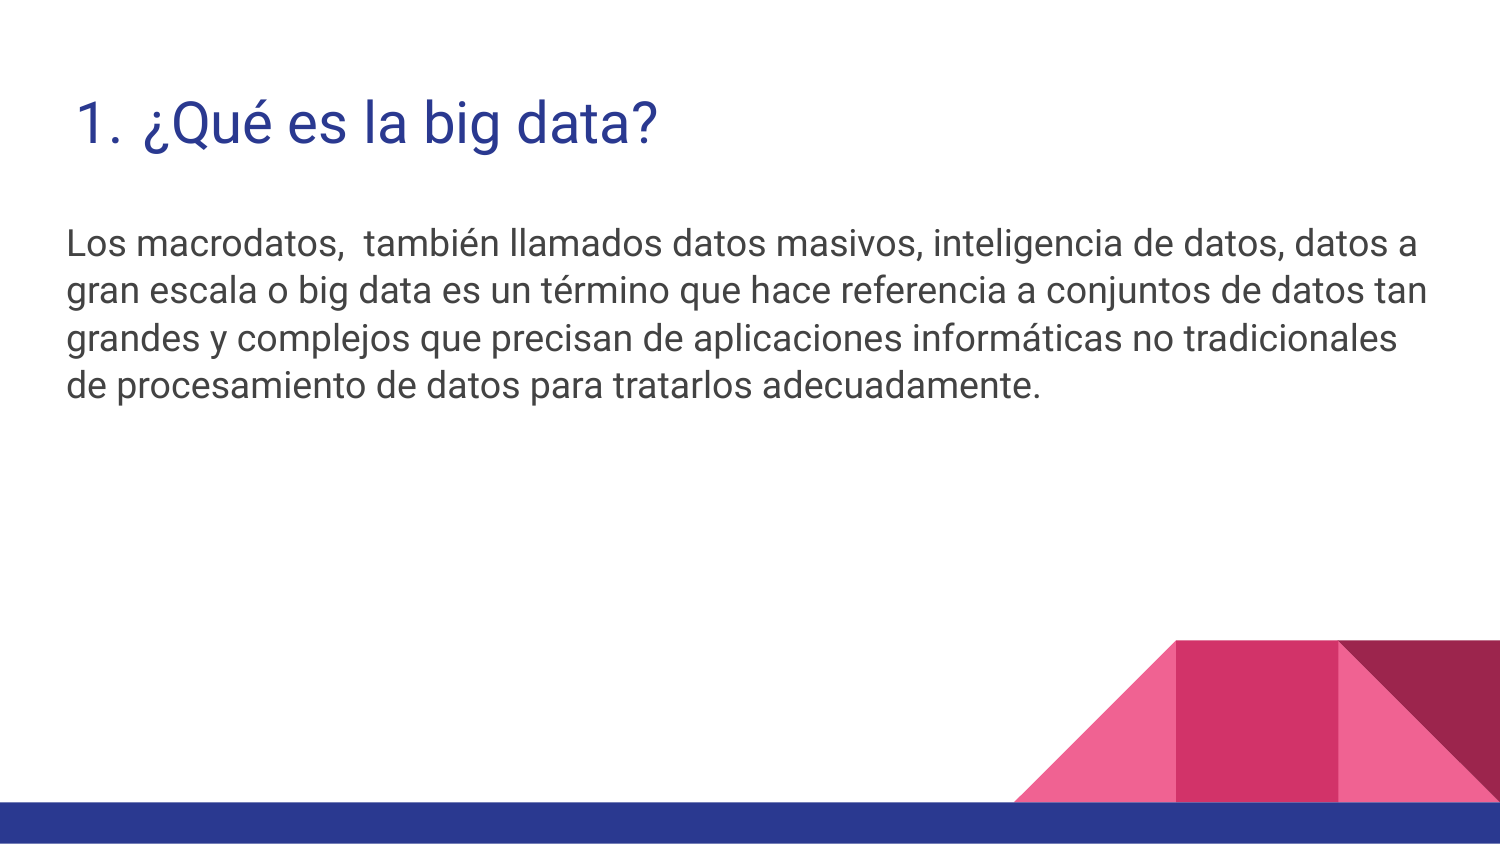

# ¿Qué es la big data?
Los macrodatos, ​ también llamados datos masivos, inteligencia de datos, datos a gran escala o big data es un término que hace referencia a conjuntos de datos tan grandes y complejos que precisan de aplicaciones informáticas no tradicionales de procesamiento de datos para tratarlos adecuadamente.